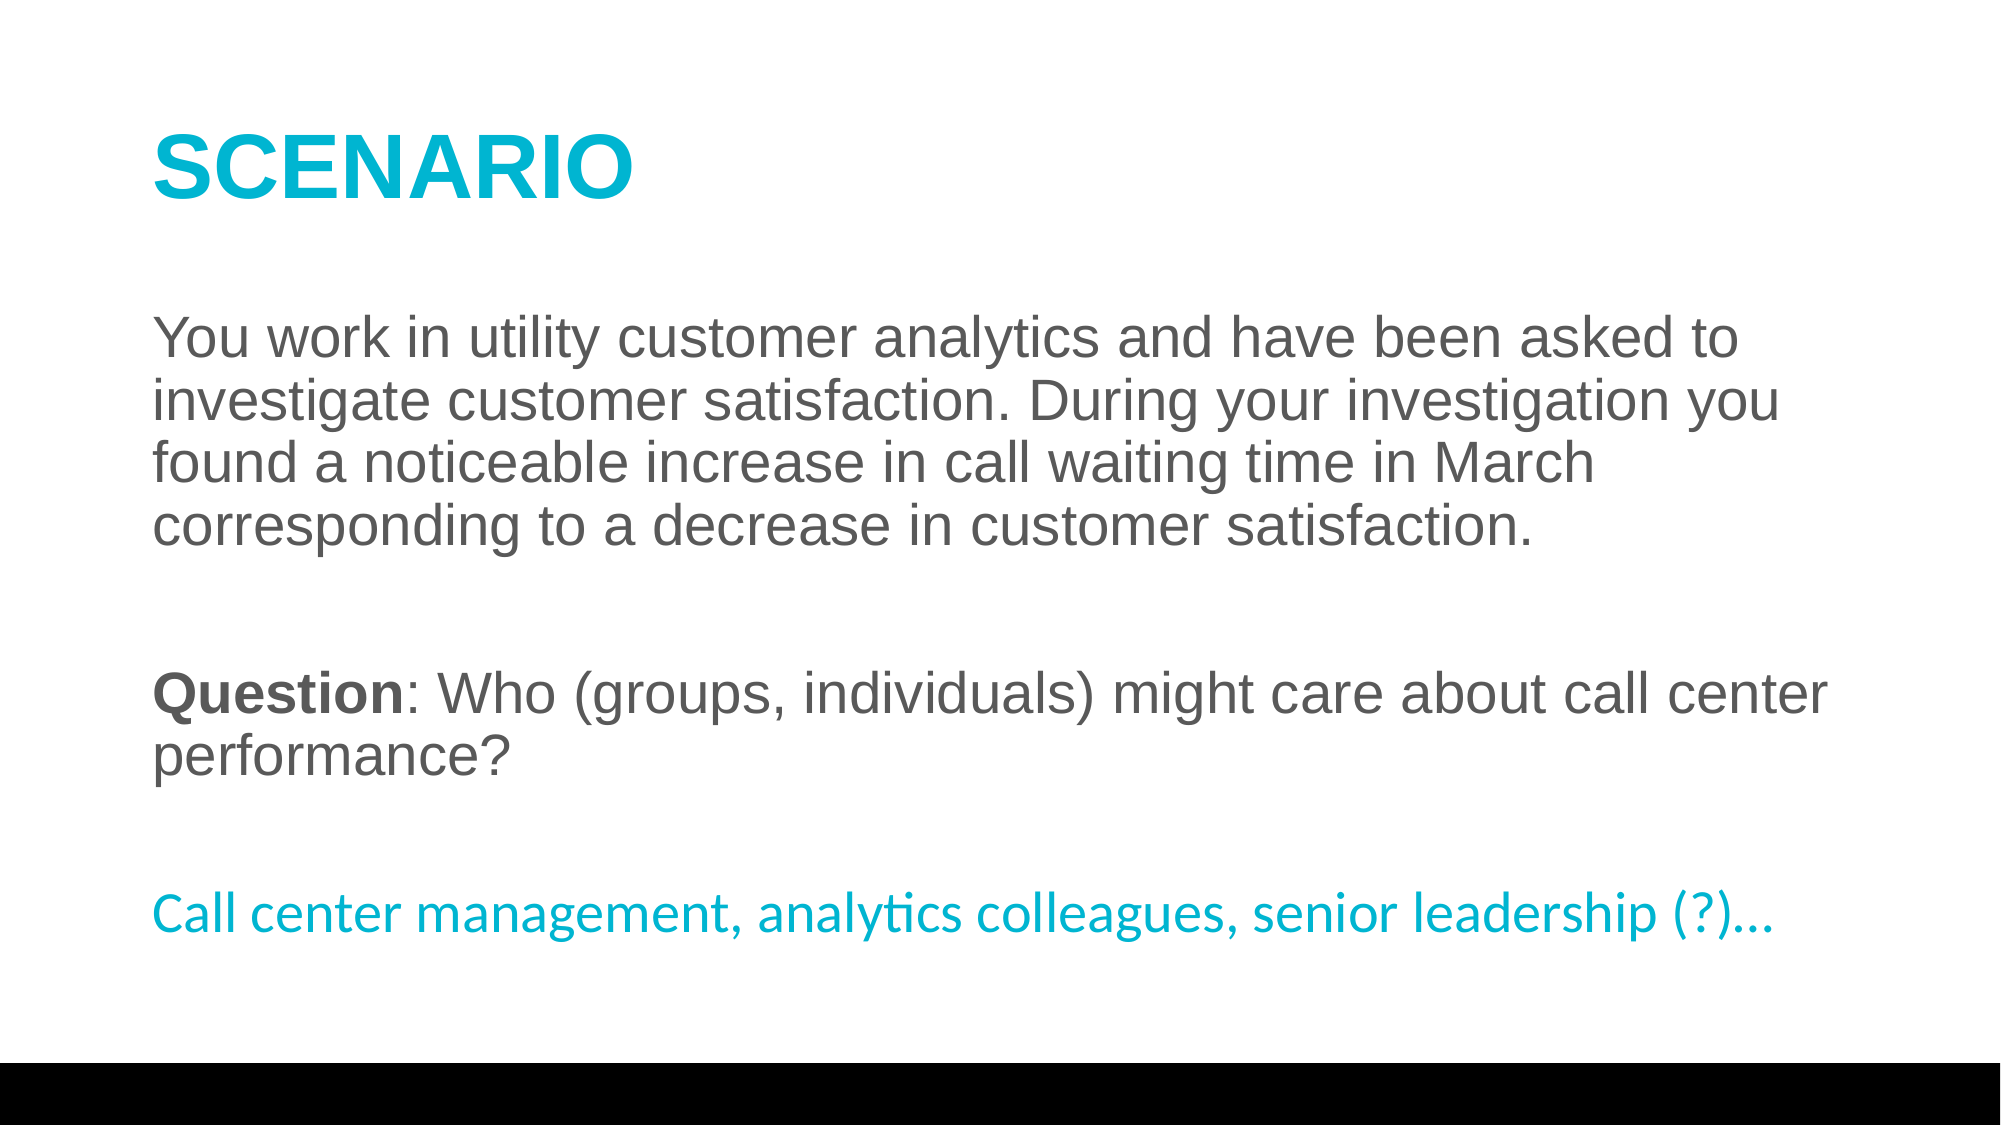

# SCENARIO
You work in utility customer analytics and have been asked to investigate customer satisfaction. During your investigation you found a noticeable increase in call waiting time in March corresponding to a decrease in customer satisfaction.

Question: Who (groups, individuals) might care about call center performance?

Call center management, analytics colleagues, senior leadership (?)…